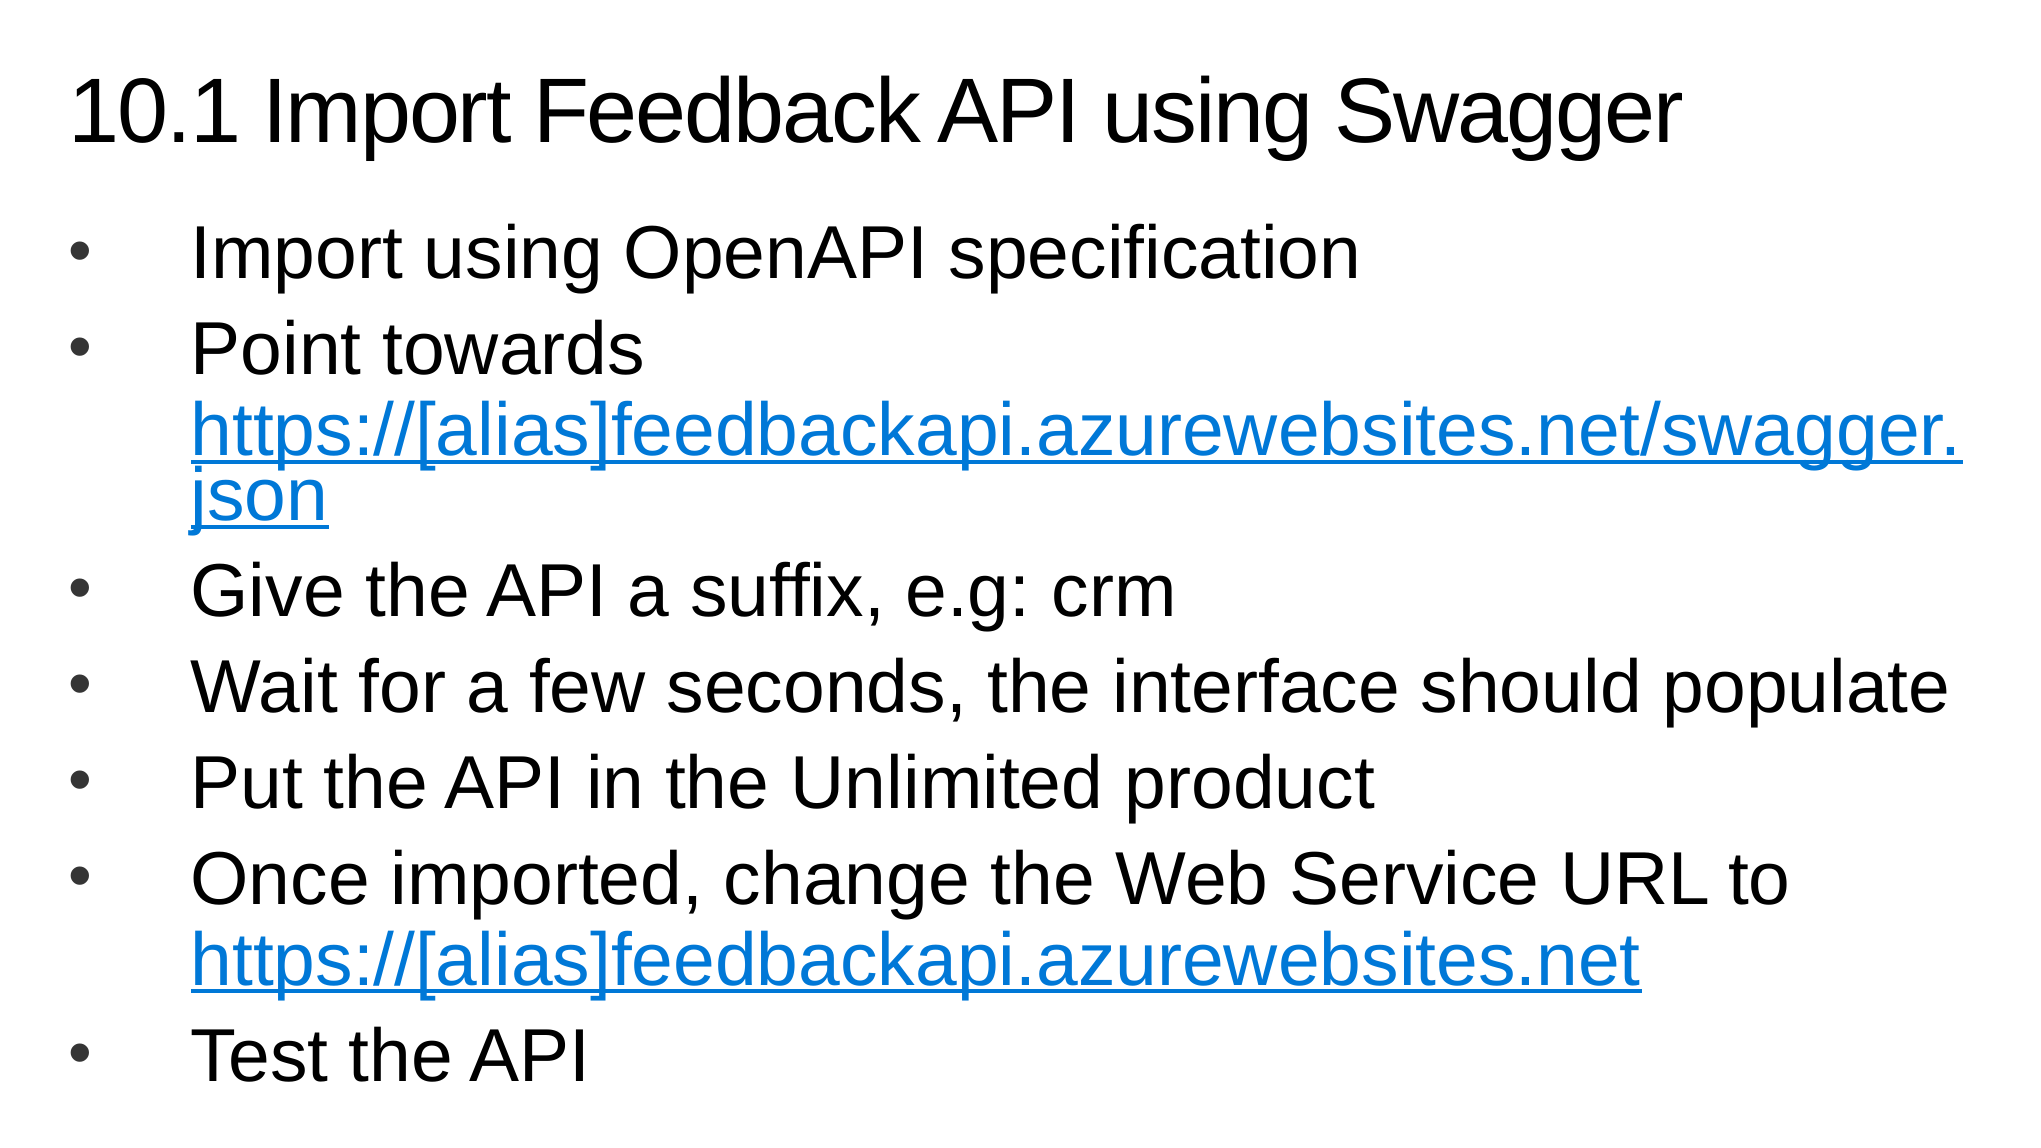

# 10.1 Import Feedback API using Swagger
Import using OpenAPI specification
Point towards https://[alias]feedbackapi.azurewebsites.net/swagger.json
Give the API a suffix, e.g: crm
Wait for a few seconds, the interface should populate
Put the API in the Unlimited product
Once imported, change the Web Service URL to https://[alias]feedbackapi.azurewebsites.net
Test the API